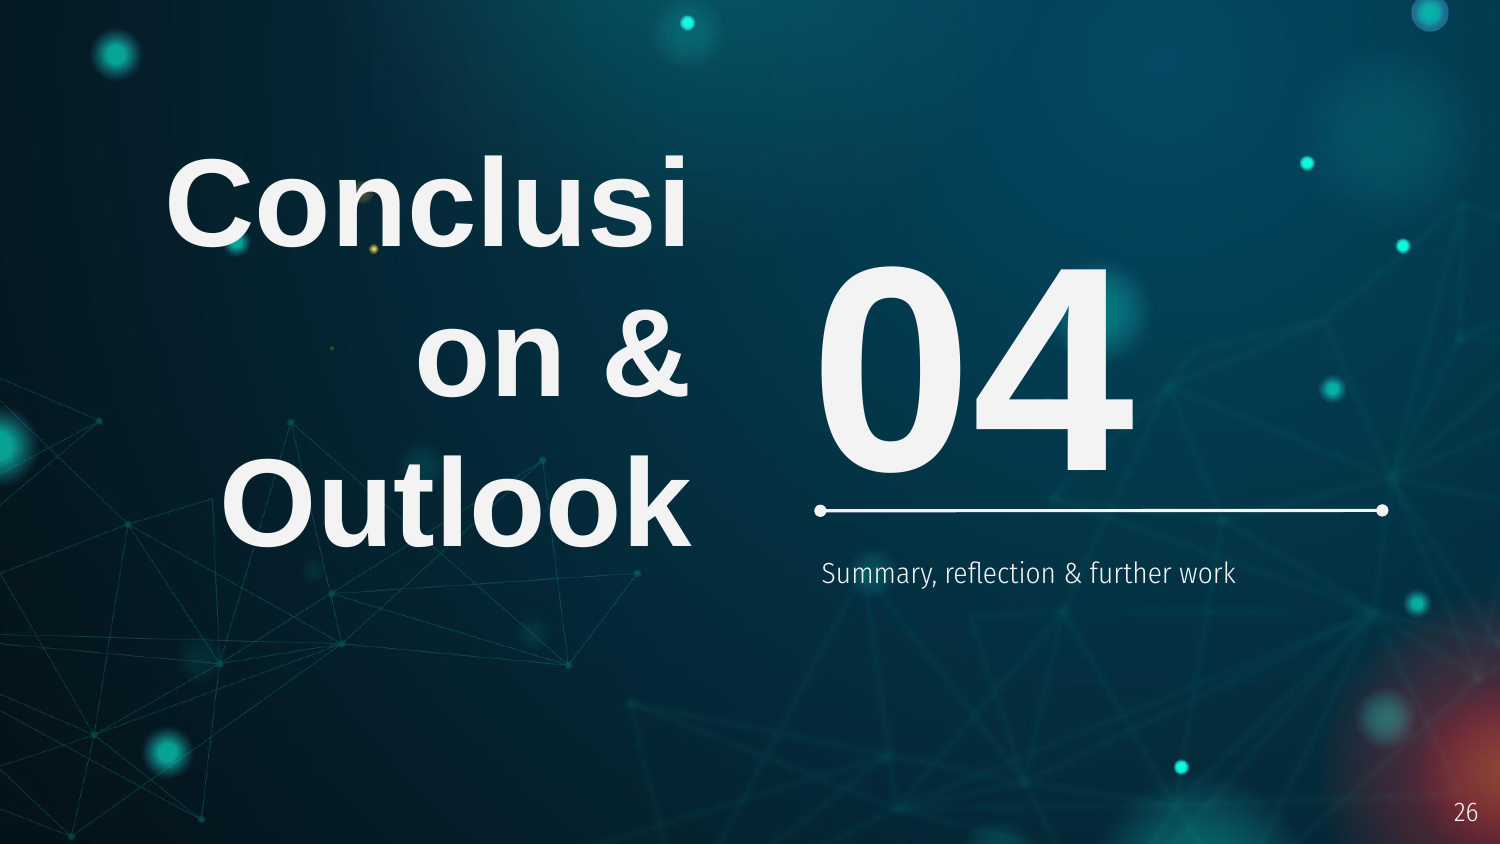

# Conclusion & Outlook

04
Summary, reflection & further work

26